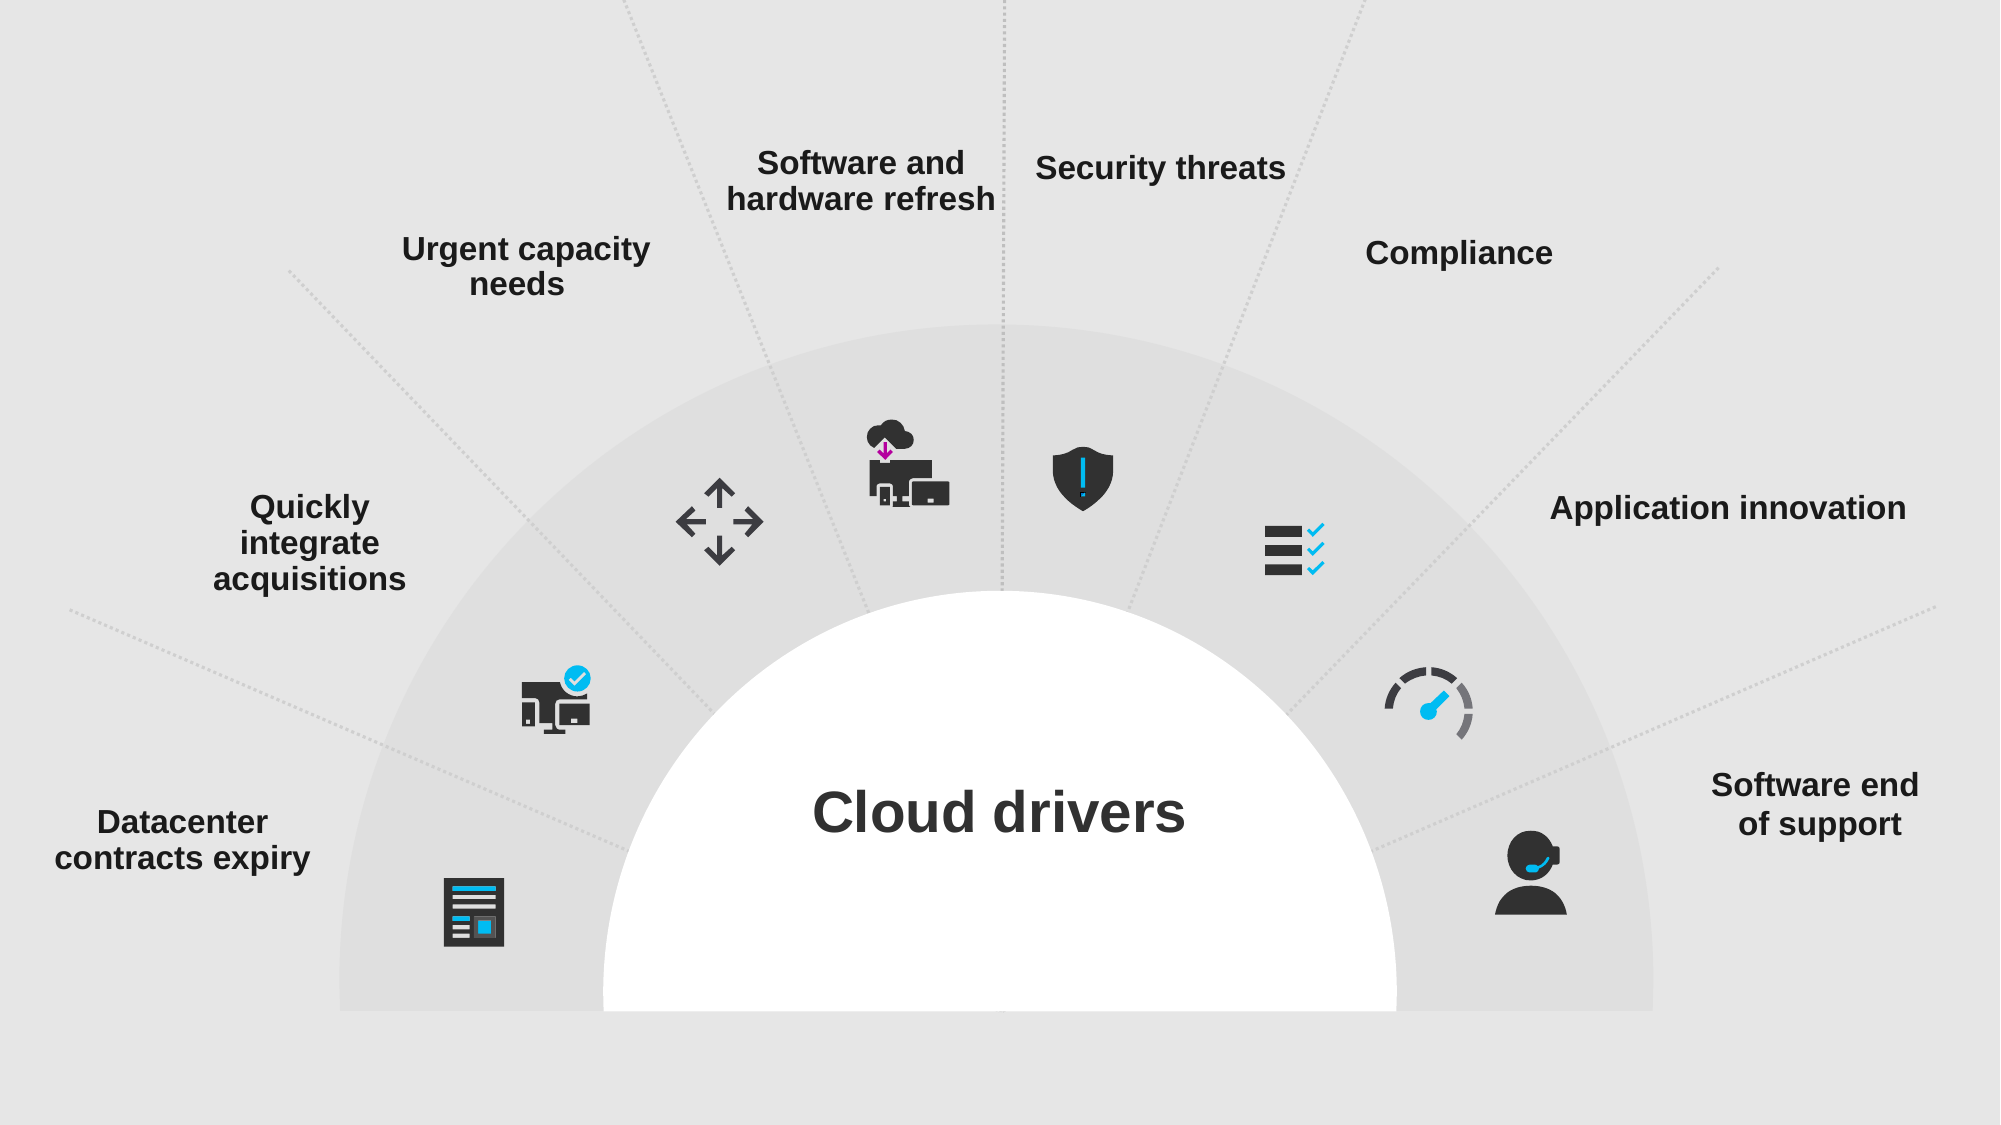

Software and hardware refresh

Security threats

Compliance

Urgent capacity needs

Application innovation

Quickly integrate acquisitions

Software end
of support

Cloud drivers
Datacenter contracts expiry